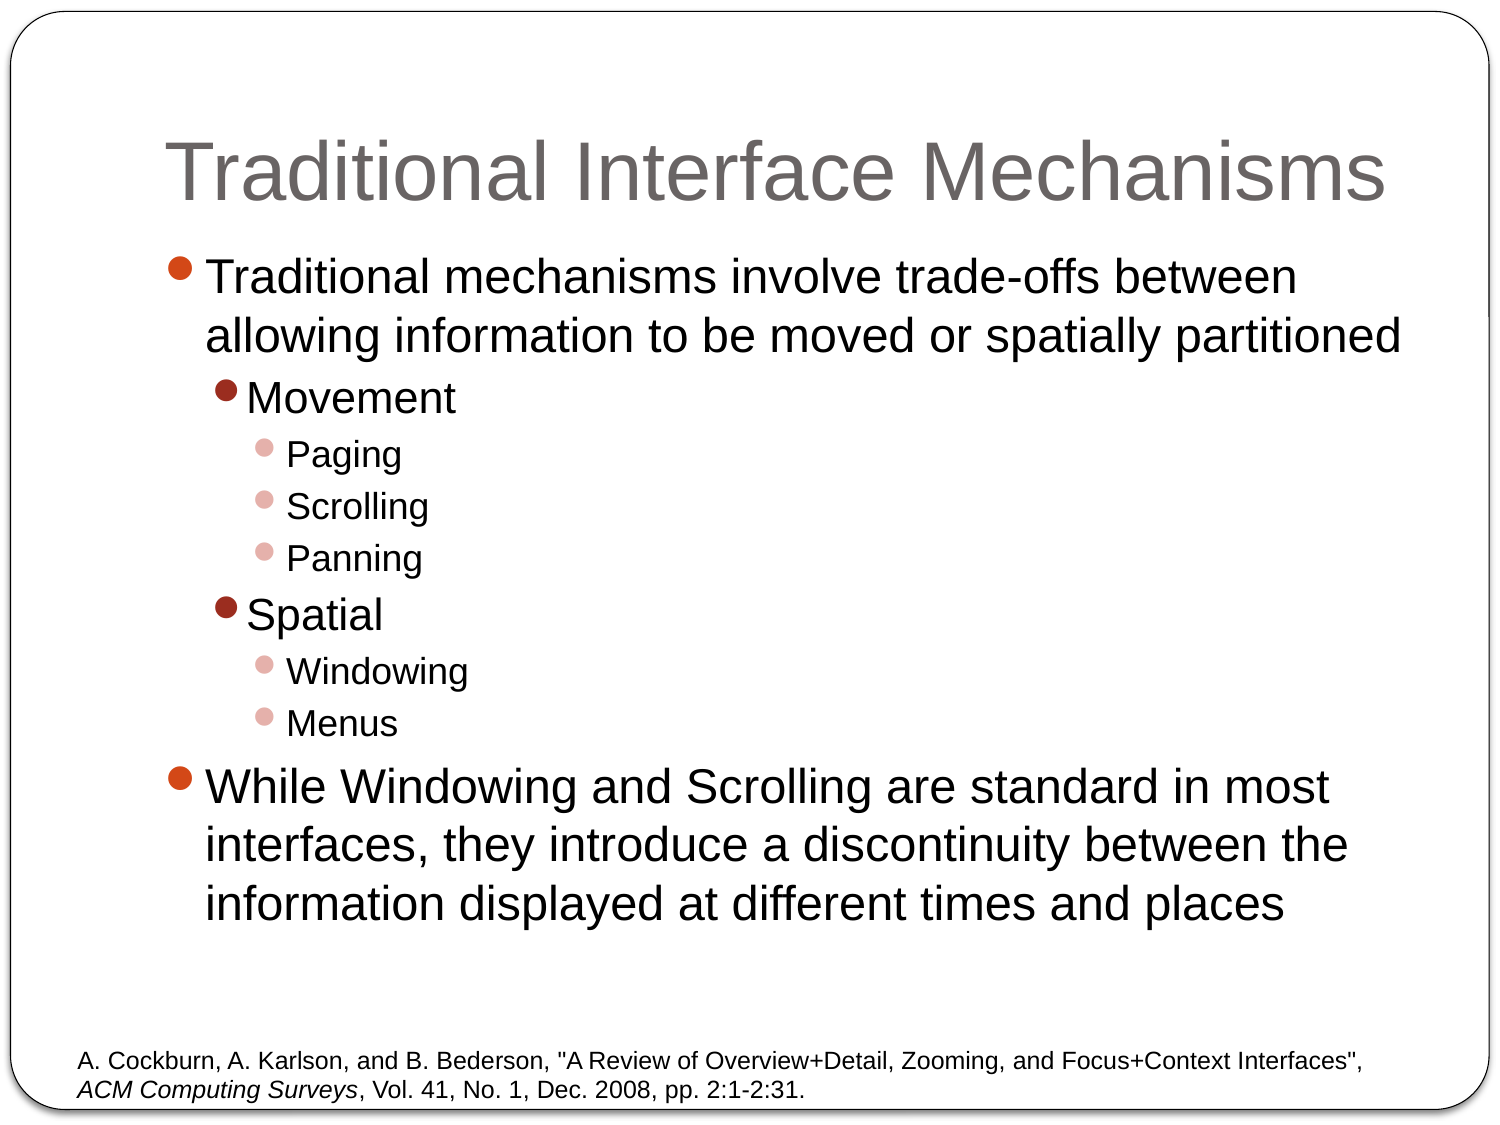

# Traditional Interface Mechanisms
Traditional mechanisms involve trade-offs between allowing information to be moved or spatially partitioned
Movement
Paging
Scrolling
Panning
Spatial
Windowing
Menus
While Windowing and Scrolling are standard in most interfaces, they introduce a discontinuity between the information displayed at different times and places
A. Cockburn, A. Karlson, and B. Bederson, "A Review of Overview+Detail, Zooming, and Focus+Context Interfaces", ACM Computing Surveys, Vol. 41, No. 1, Dec. 2008, pp. 2:1-2:31.